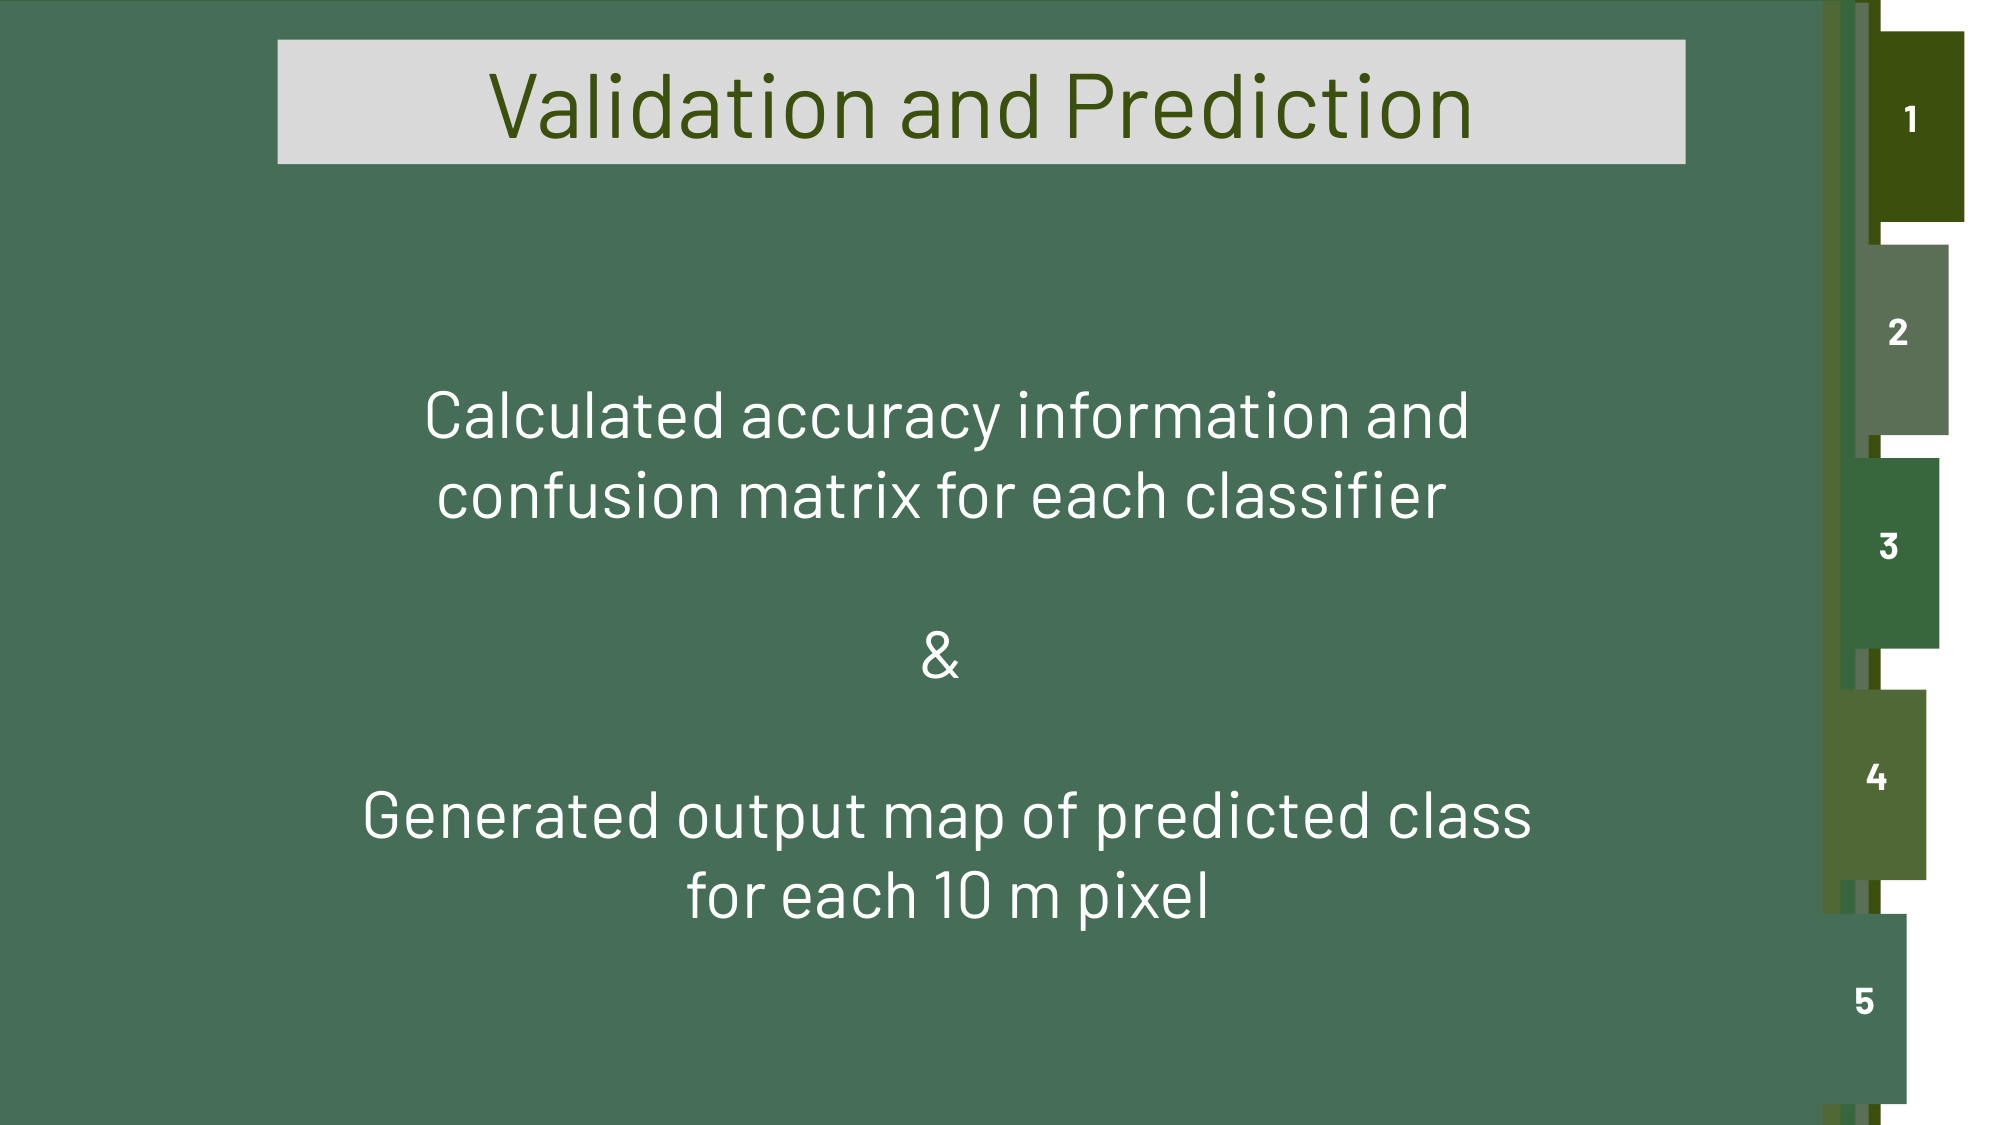

1

3

4

5

Validation and Prediction

2
Calculated accuracy information and confusion matrix for each classifier

&

Generated output map of predicted class for each 10 m pixel